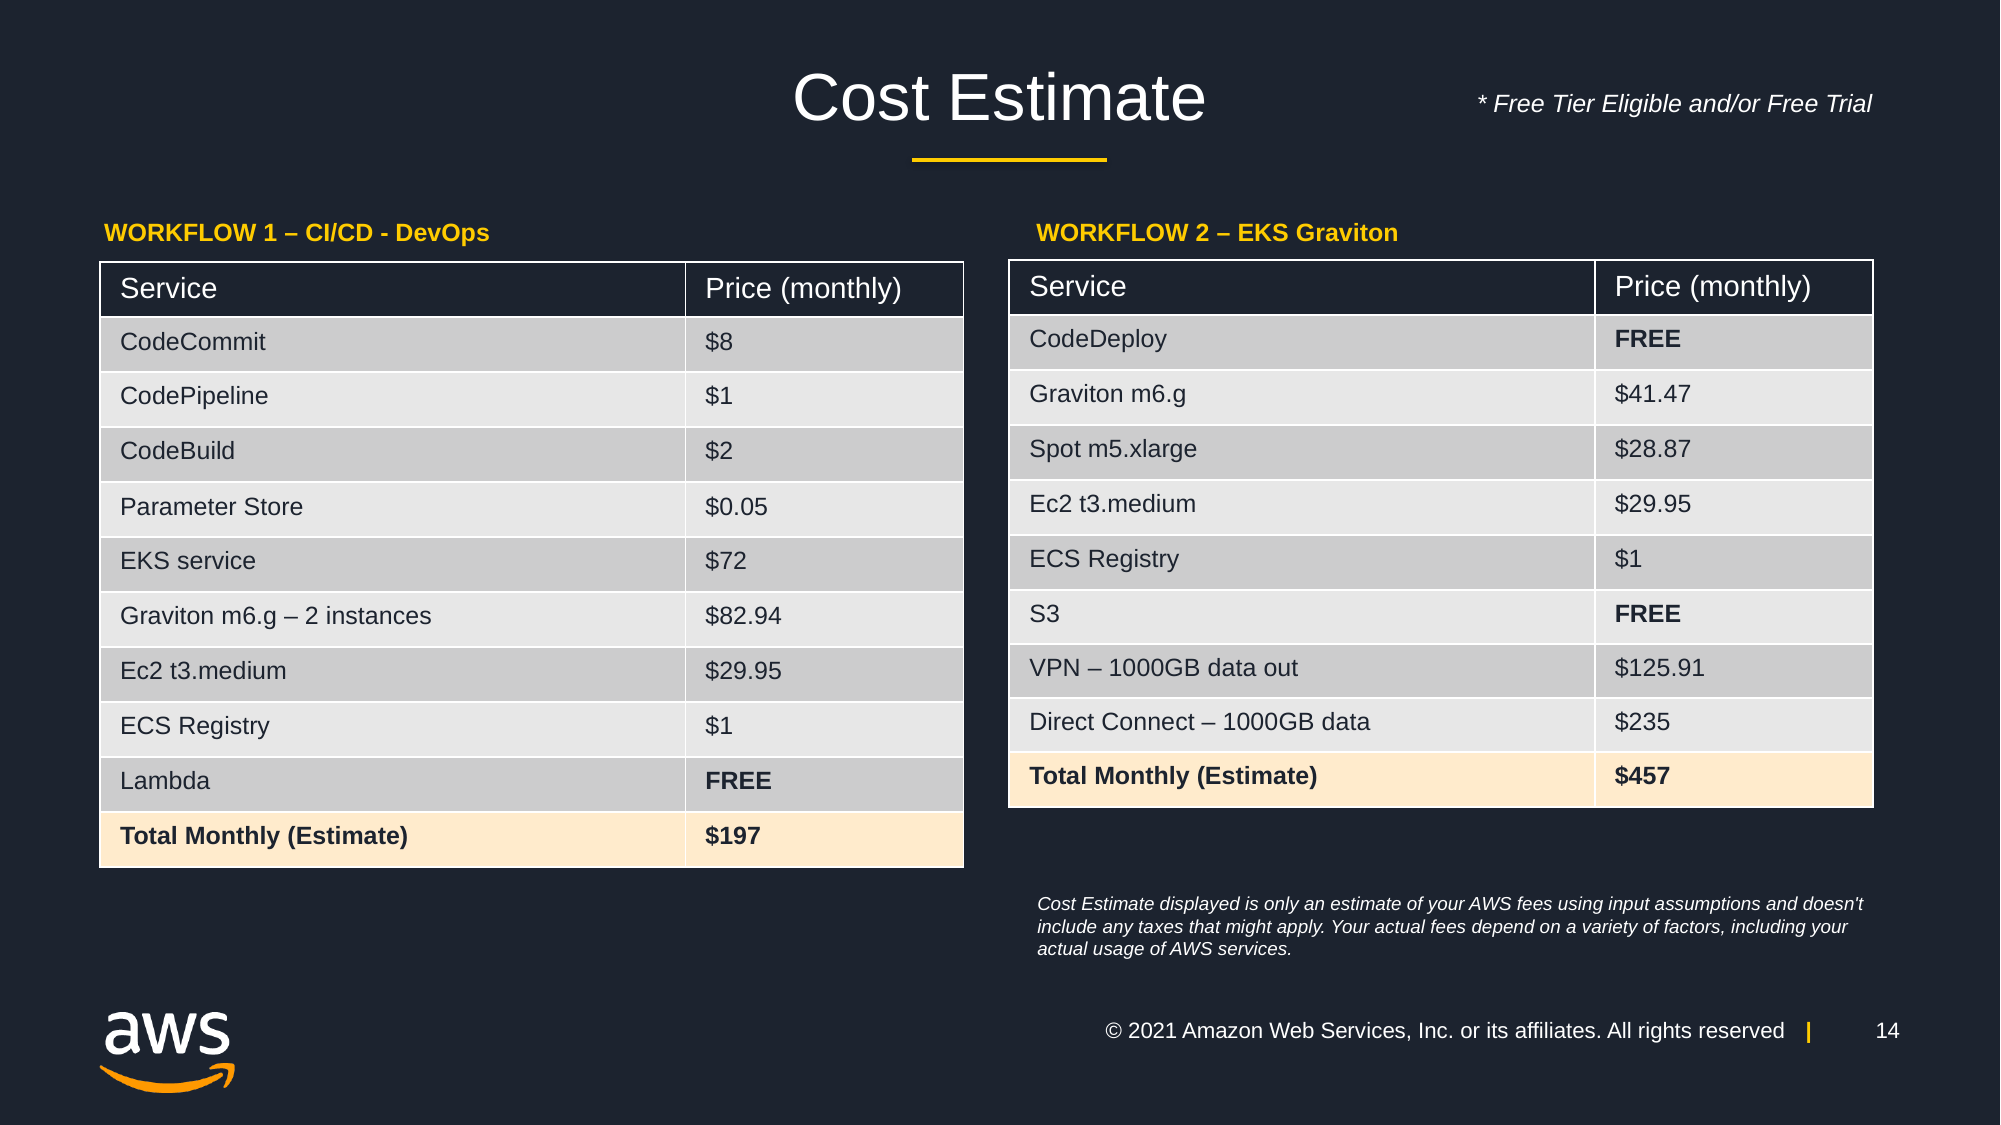

Cost Estimate
* Free Tier Eligible and/or Free Trial
WORKFLOW 1 – CI/CD - DevOps
WORKFLOW 2 – EKS Graviton

| Service | Price (monthly) |
| --- | --- |
| CodeDeploy | FREE |
| Graviton m6.g | $41.47 |
| Spot m5.xlarge | $28.87 |
| Ec2 t3.medium | $29.95 |
| ECS Registry | $1 |
| S3 | FREE |
| VPN – 1000GB data out | $125.91 |
| Direct Connect – 1000GB data | $235 |
| Total Monthly (Estimate) | $457 |
| Service | Price (monthly) |
| --- | --- |
| CodeCommit | $8 |
| CodePipeline | $1 |
| CodeBuild | $2 |
| Parameter Store | $0.05 |
| EKS service | $72 |
| Graviton m6.g – 2 instances | $82.94 |
| Ec2 t3.medium | $29.95 |
| ECS Registry | $1 |
| Lambda | FREE |
| Total Monthly (Estimate) | $197 |
Cost Estimate displayed is only an estimate of your AWS fees using input assumptions and doesn't include any taxes that might apply. Your actual fees depend on a variety of factors, including your actual usage of AWS services.